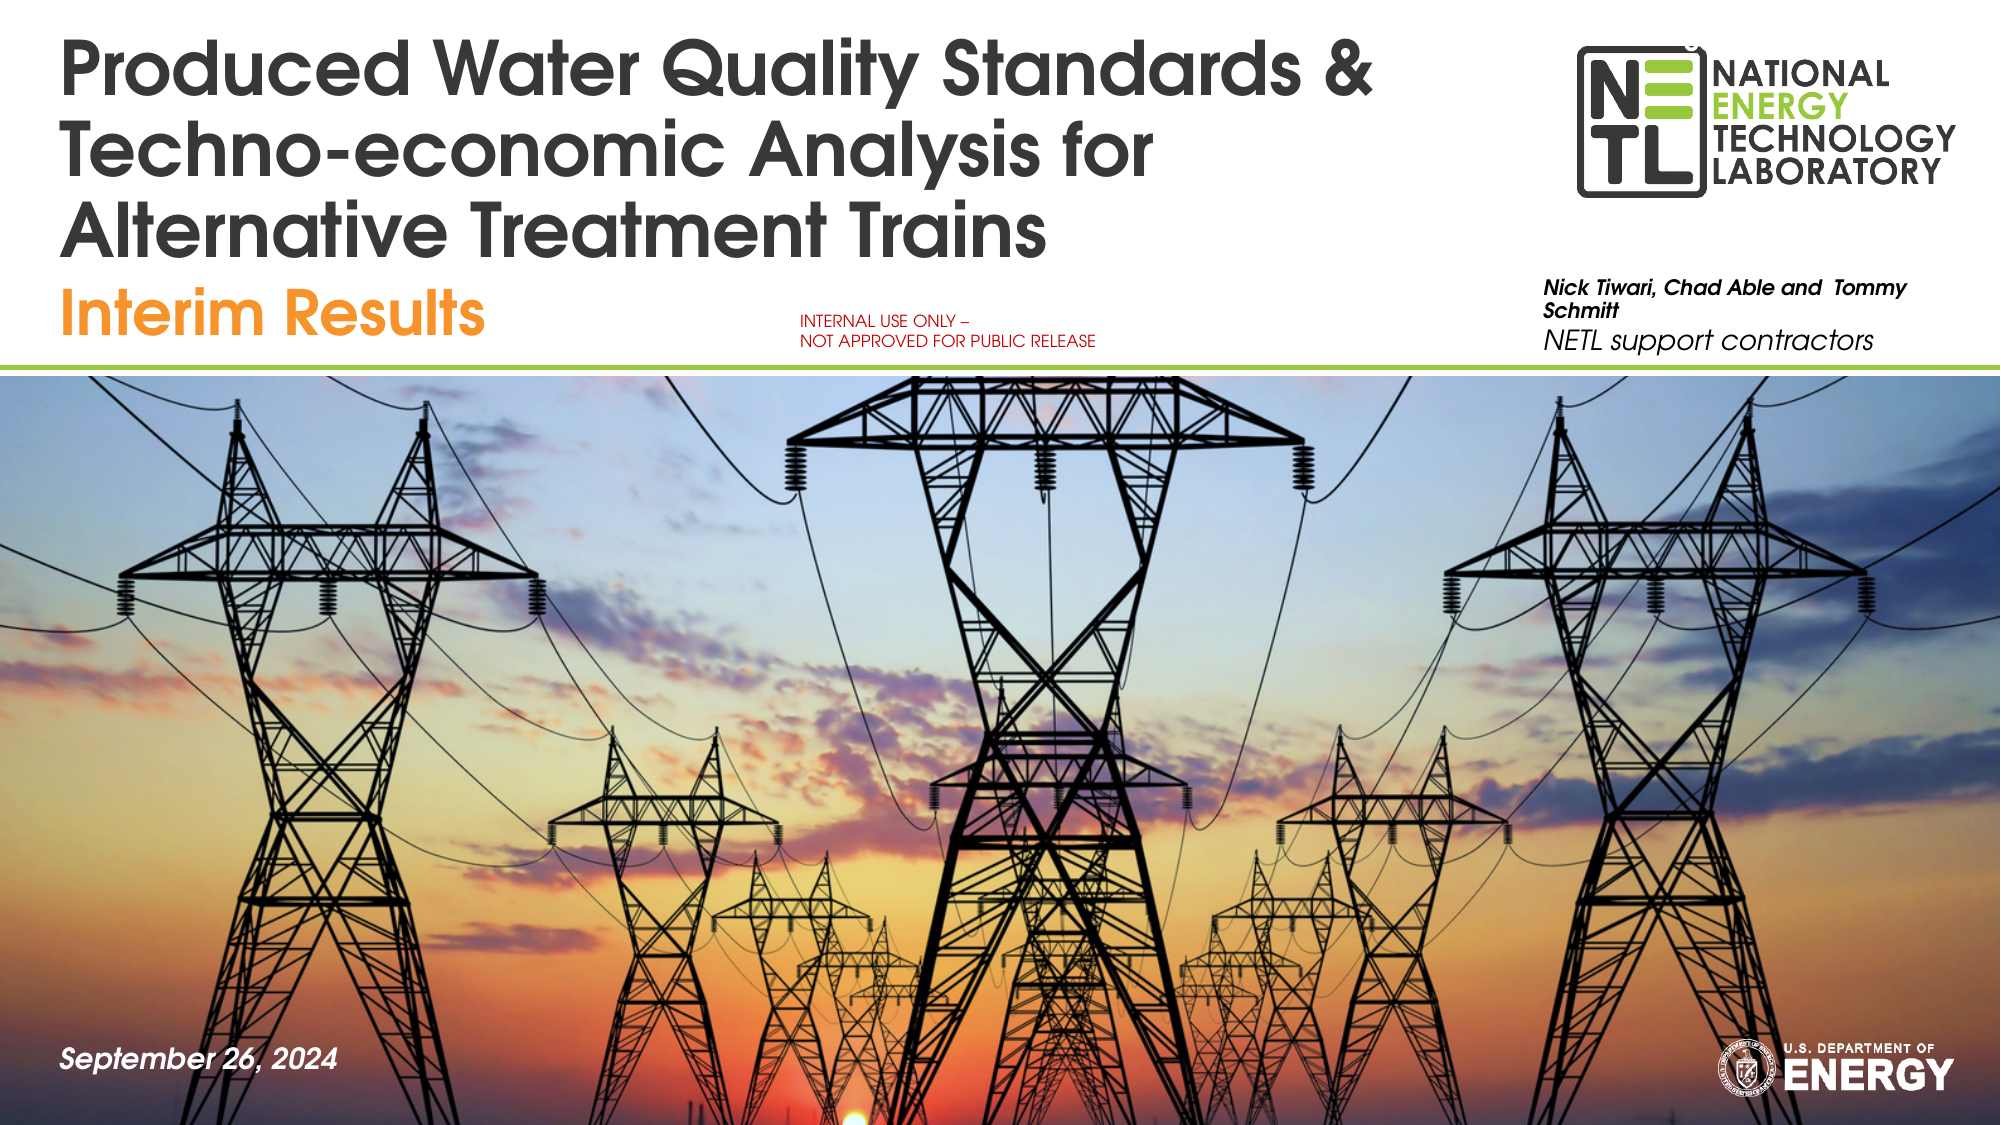

September 24, 2021
# Produced Water Quality Standards & Techno-economic Analysis for Alternative Treatment Trains
Nick Tiwari, Chad Able and  Tommy Schmitt
Interim Results
NETL support contractors
September 26, 2024